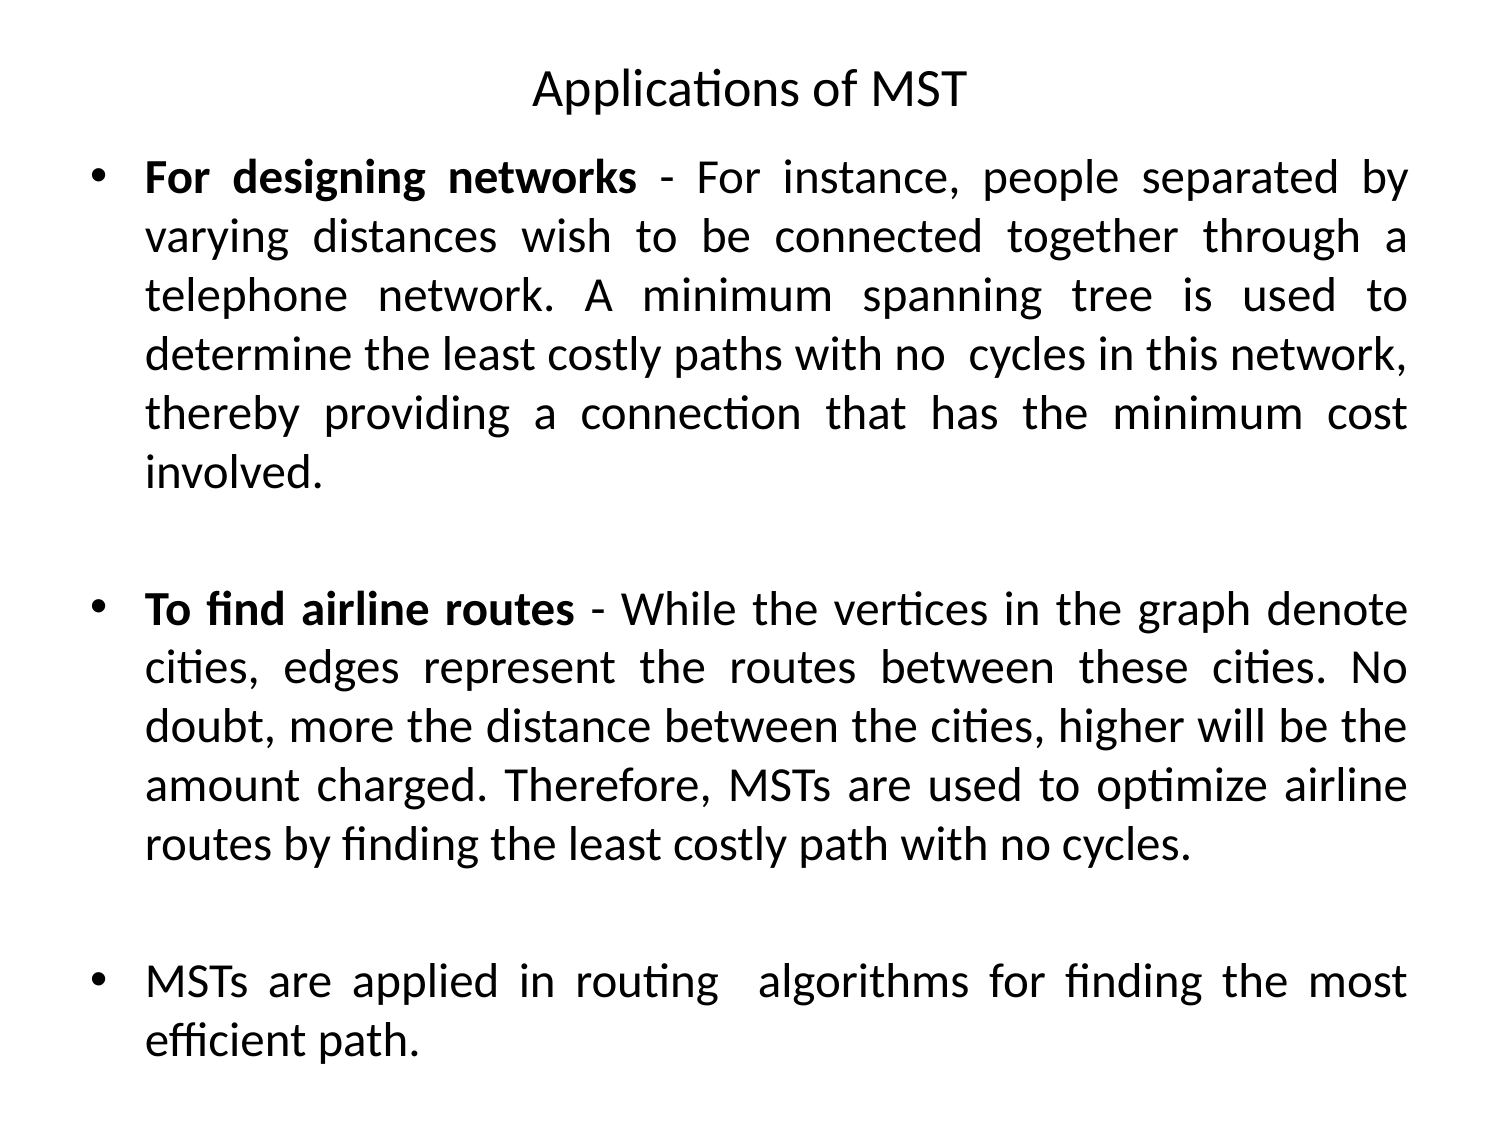

# Applications of MST
For designing networks - For instance, people separated by varying distances wish to be connected together through a telephone network. A minimum spanning tree is used to determine the least costly paths with no  cycles in this network, thereby providing a connection that has the minimum cost involved.

To find airline routes - While the vertices in the graph denote cities, edges represent the routes between these cities. No doubt, more the distance between the cities, higher will be the amount charged. Therefore, MSTs are used to optimize airline routes by finding the least costly path with no cycles.

MSTs are applied in routing  algorithms for finding the most efficient path.